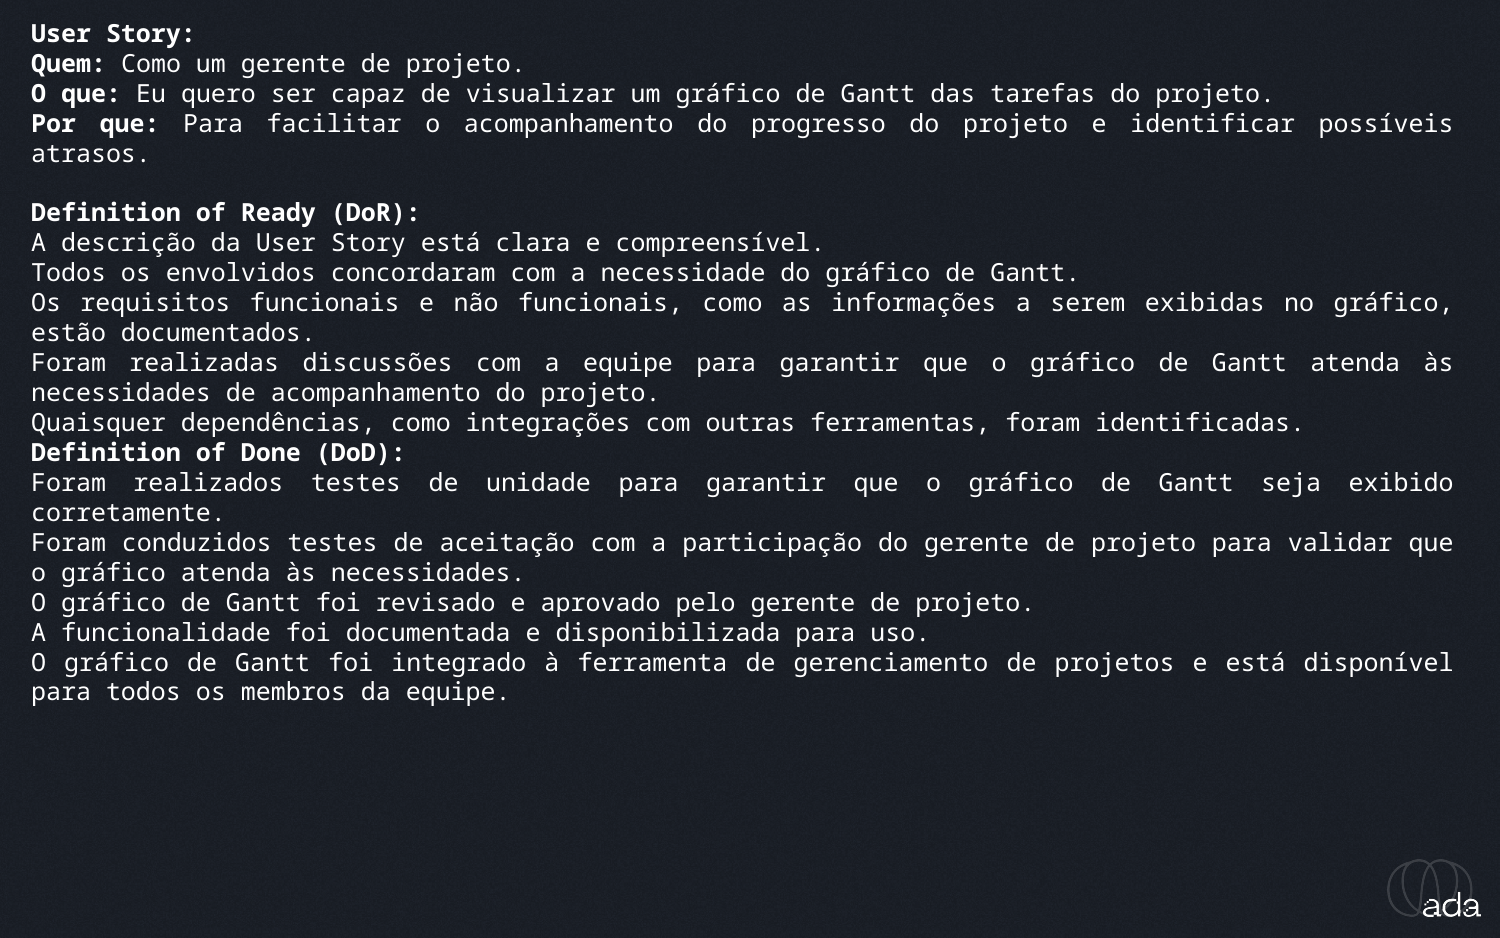

_exemplo de user story
User Story:
Quem: Como um gerente de projeto.
O que: Eu quero ser capaz de visualizar um gráfico de Gantt das tarefas do projeto.
Por que: Para facilitar o acompanhamento do progresso do projeto e identificar possíveis atrasos.

Definition of Ready (DoR):
A descrição da User Story está clara e compreensível.
Todos os envolvidos concordaram com a necessidade do gráfico de Gantt.
Os requisitos funcionais e não funcionais, como as informações a serem exibidas no gráfico, estão documentados.
Foram realizadas discussões com a equipe para garantir que o gráfico de Gantt atenda às necessidades de acompanhamento do projeto.
Quaisquer dependências, como integrações com outras ferramentas, foram identificadas.
Definition of Done (DoD):
Foram realizados testes de unidade para garantir que o gráfico de Gantt seja exibido corretamente.
Foram conduzidos testes de aceitação com a participação do gerente de projeto para validar que o gráfico atenda às necessidades.
O gráfico de Gantt foi revisado e aprovado pelo gerente de projeto.
A funcionalidade foi documentada e disponibilizada para uso.
O gráfico de Gantt foi integrado à ferramenta de gerenciamento de projetos e está disponível para todos os membros da equipe.